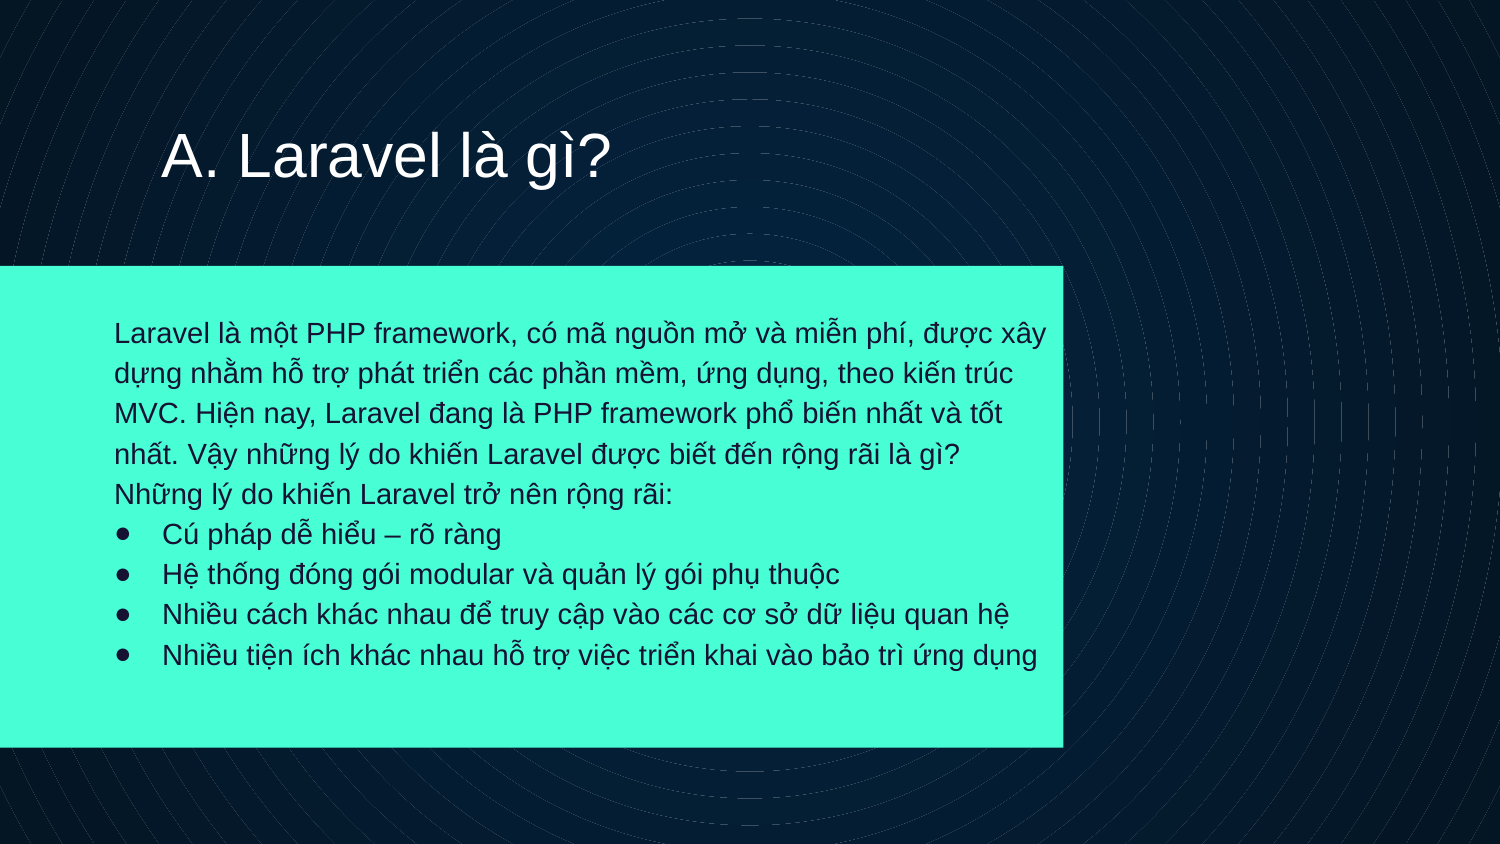

# A. Laravel là gì?
Laravel là một PHP framework, có mã nguồn mở và miễn phí, được xây dựng nhằm hỗ trợ phát triển các phần mềm, ứng dụng, theo kiến trúc MVC. Hiện nay, Laravel đang là PHP framework phổ biến nhất và tốt nhất. Vậy những lý do khiến Laravel được biết đến rộng rãi là gì?
Những lý do khiến Laravel trở nên rộng rãi:
Cú pháp dễ hiểu – rõ ràng
Hệ thống đóng gói modular và quản lý gói phụ thuộc
Nhiều cách khác nhau để truy cập vào các cơ sở dữ liệu quan hệ
Nhiều tiện ích khác nhau hỗ trợ việc triển khai vào bảo trì ứng dụng